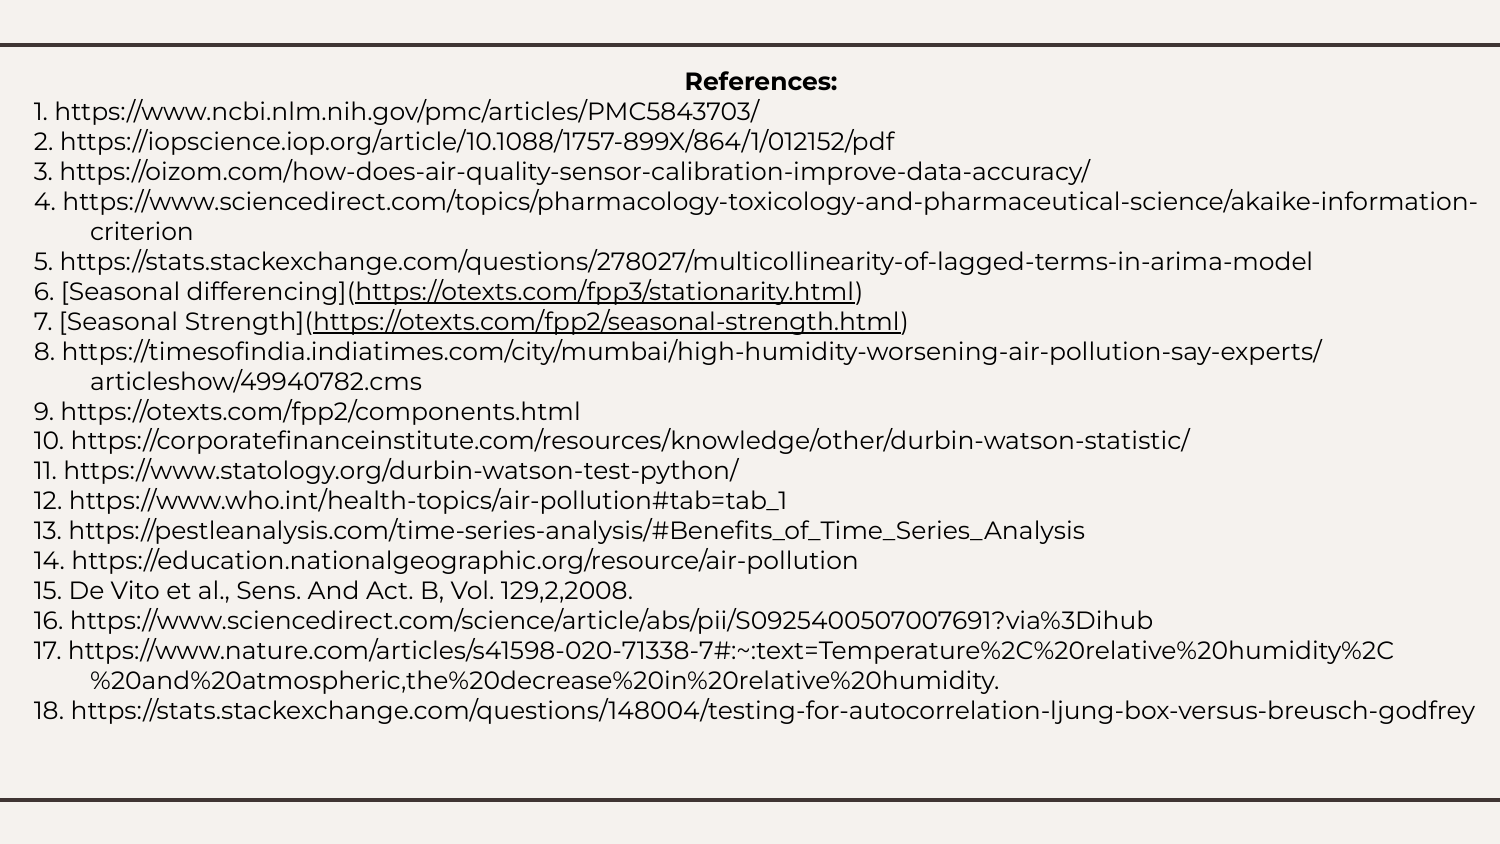

References:
1. https://www.ncbi.nlm.nih.gov/pmc/articles/PMC5843703/
2. https://iopscience.iop.org/article/10.1088/1757-899X/864/1/012152/pdf
3. https://oizom.com/how-does-air-quality-sensor-calibration-improve-data-accuracy/
4. https://www.sciencedirect.com/topics/pharmacology-toxicology-and-pharmaceutical-science/akaike-information-criterion
5. https://stats.stackexchange.com/questions/278027/multicollinearity-of-lagged-terms-in-arima-model
6. [Seasonal differencing](https://otexts.com/fpp3/stationarity.html)
7. [Seasonal Strength](https://otexts.com/fpp2/seasonal-strength.html)
8. https://timesofindia.indiatimes.com/city/mumbai/high-humidity-worsening-air-pollution-say-experts/articleshow/49940782.cms
9. https://otexts.com/fpp2/components.html
10. https://corporatefinanceinstitute.com/resources/knowledge/other/durbin-watson-statistic/
11. https://www.statology.org/durbin-watson-test-python/
12. https://www.who.int/health-topics/air-pollution#tab=tab_1
13. https://pestleanalysis.com/time-series-analysis/#Benefits_of_Time_Series_Analysis
14. https://education.nationalgeographic.org/resource/air-pollution
15. De Vito et al., Sens. And Act. B, Vol. 129,2,2008.
16. https://www.sciencedirect.com/science/article/abs/pii/S0925400507007691?via%3Dihub
17. https://www.nature.com/articles/s41598-020-71338-7#:~:text=Temperature%2C%20relative%20humidity%2C%20and%20atmospheric,the%20decrease%20in%20relative%20humidity.
18. https://stats.stackexchange.com/questions/148004/testing-for-autocorrelation-ljung-box-versus-breusch-godfrey

#